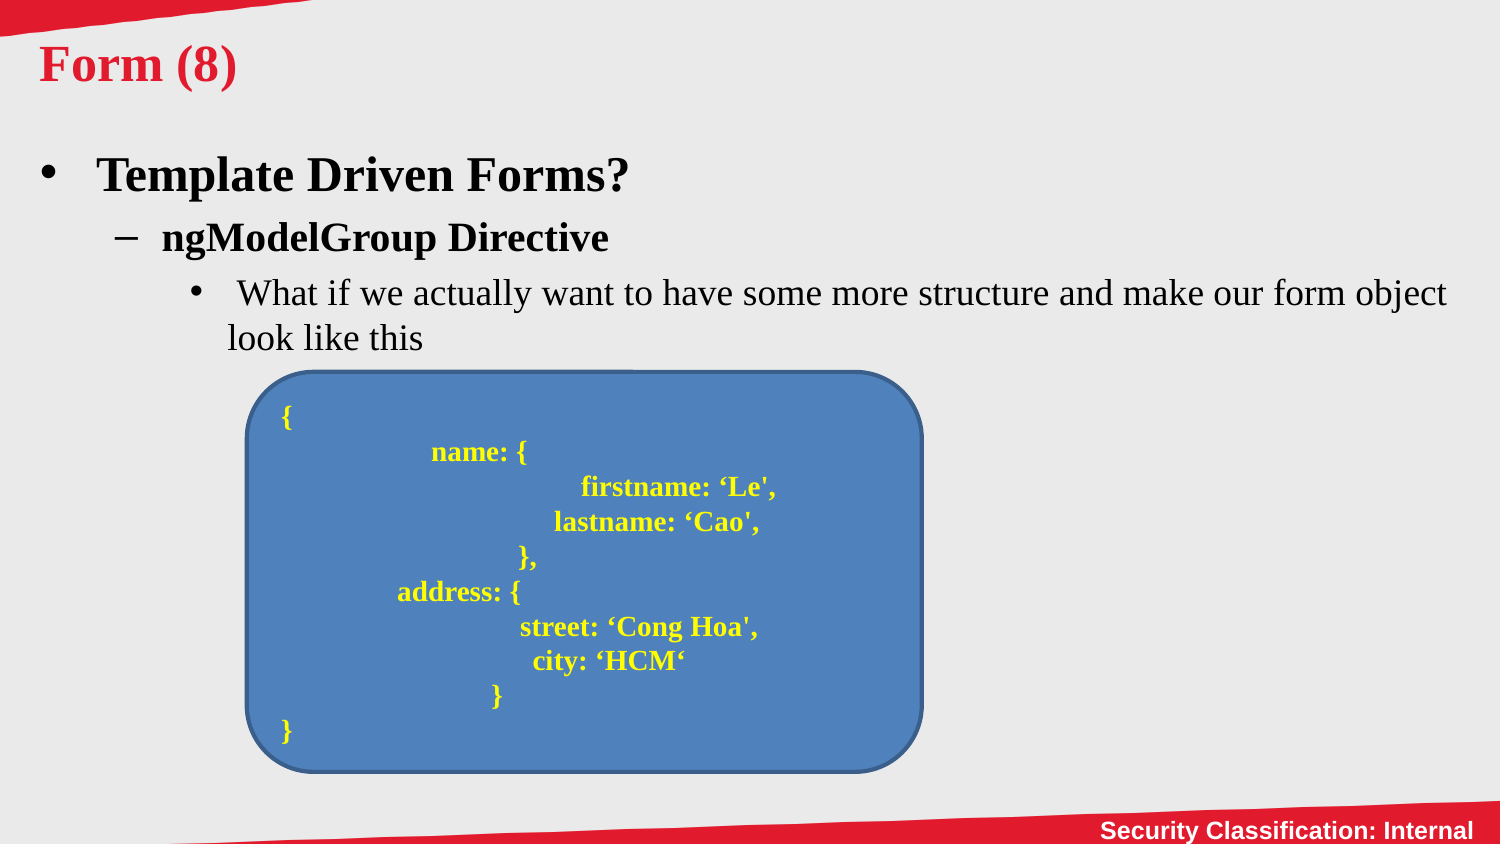

# Form (8)
Template Driven Forms?
ngModelGroup Directive
 What if we actually want to have some more structure and make our form object look like this

{
	name: {
		firstname: ‘Le', 		                 lastname: ‘Cao',
	            },
                address: {
                                 street: ‘Cong Hoa',            	                	              city: ‘HCM‘
                             }
}